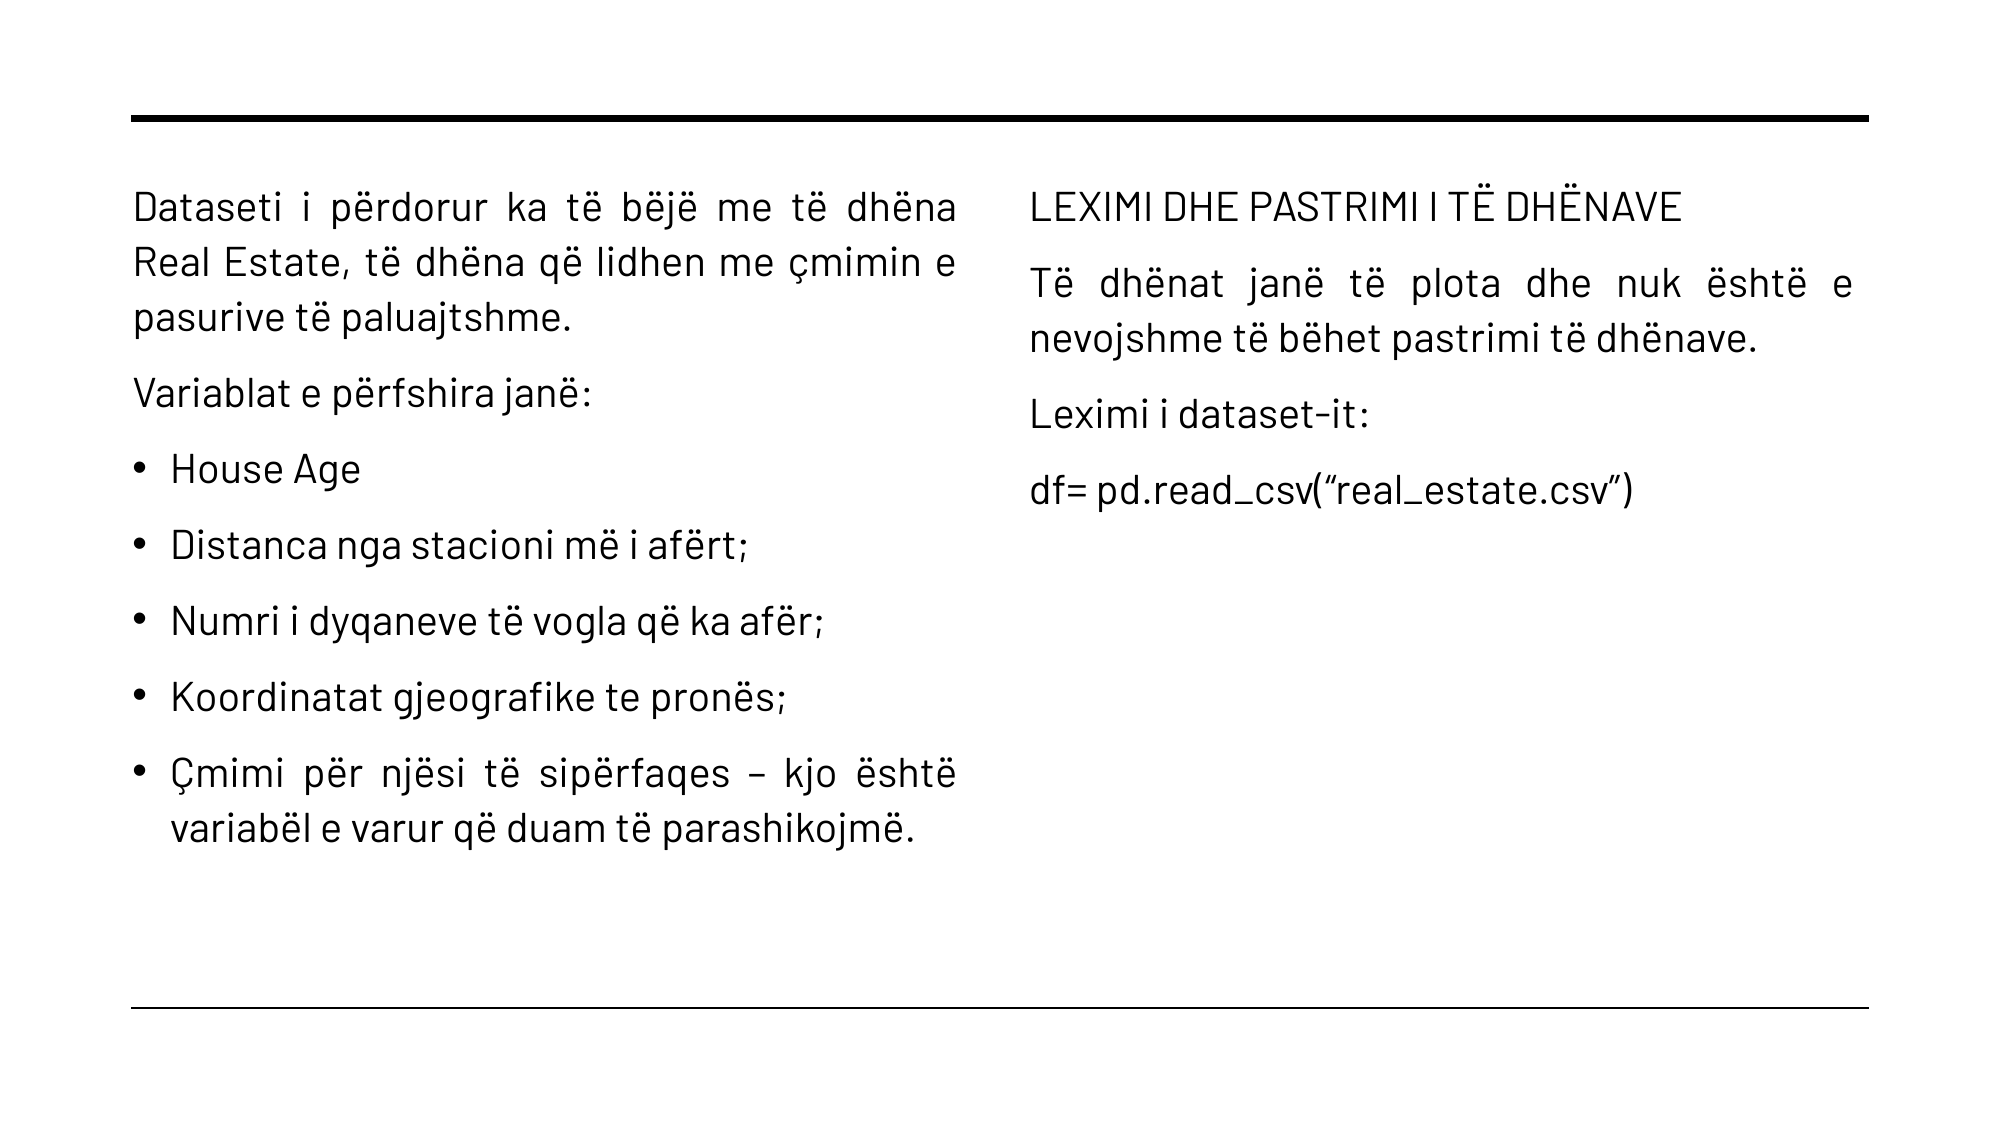

Dataseti i përdorur ka të bëjë me të dhëna Real Estate, të dhëna që lidhen me çmimin e pasurive të paluajtshme.
Variablat e përfshira janë:
House Age
Distanca nga stacioni më i afërt;
Numri i dyqaneve të vogla që ka afër;
Koordinatat gjeografike te pronës;
Çmimi për njësi të sipërfaqes – kjo është variabël e varur që duam të parashikojmë.

LEXIMI DHE PASTRIMI I TË DHËNAVE
Të dhënat janë të plota dhe nuk është e nevojshme të bëhet pastrimi të dhënave.
Leximi i dataset-it:
df= pd.read_csv(“real_estate.csv”)